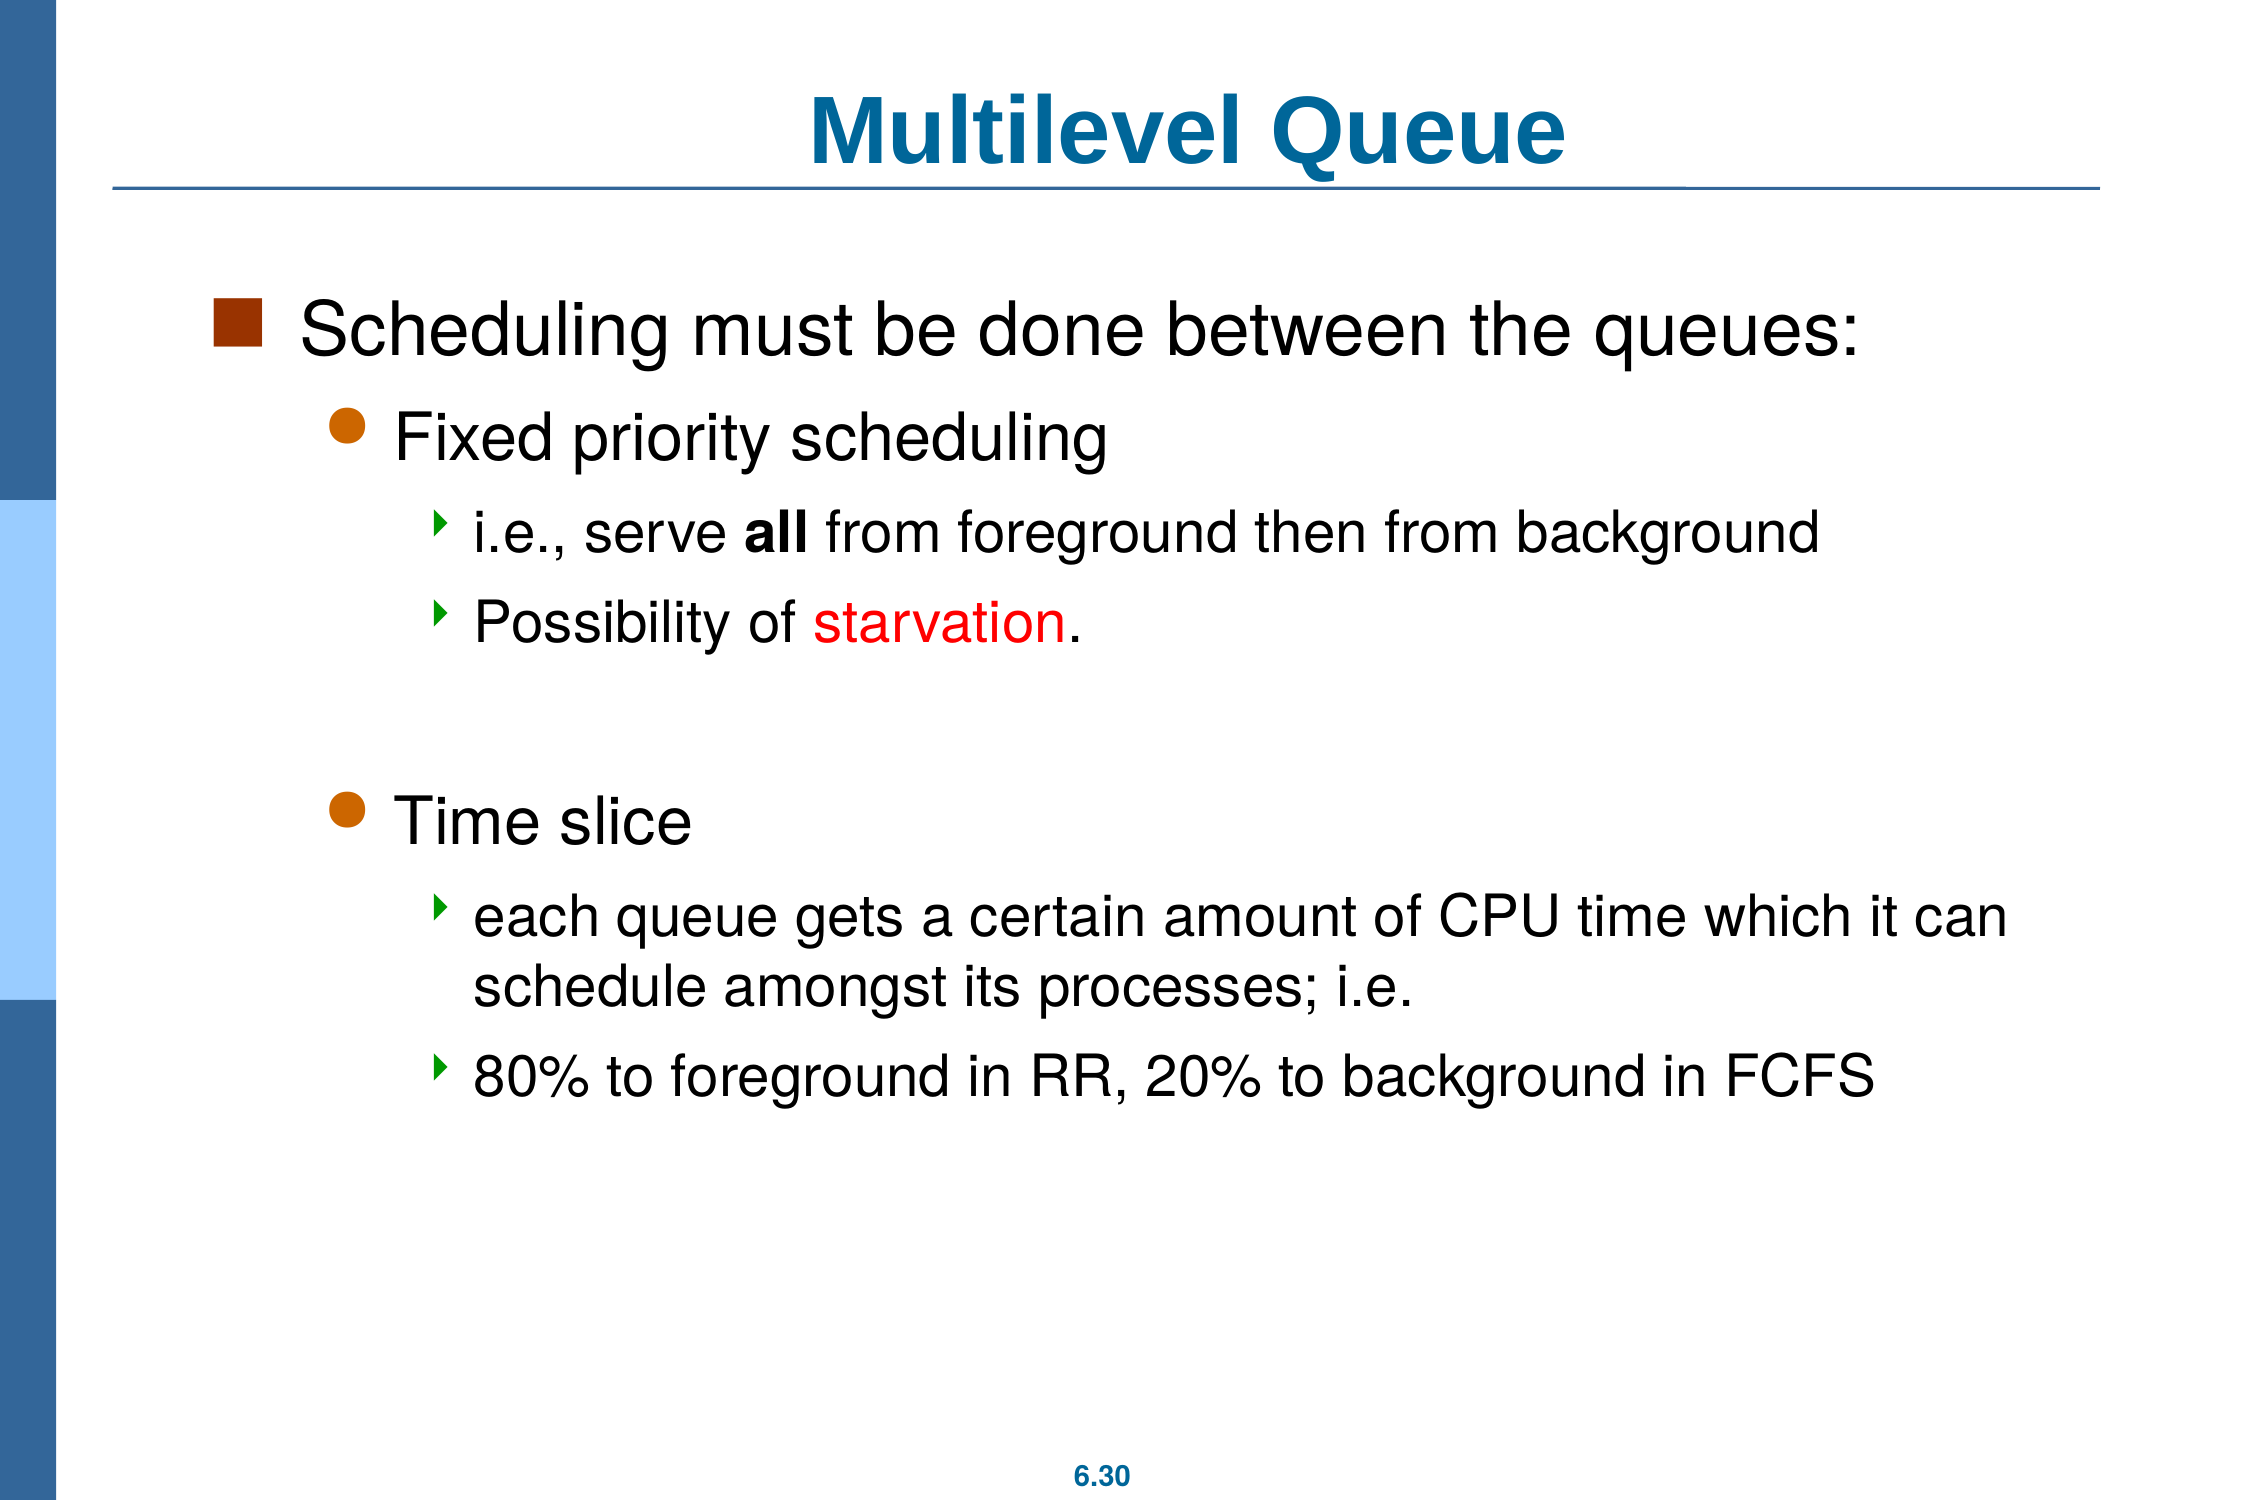

# Multilevel Queue
Scheduling must be done between the queues:
Fixed priority scheduling
i.e., serve all from foreground then from background
Possibility of starvation.

Time slice
each queue gets a certain amount of CPU time which it can schedule amongst its processes; i.e.
80% to foreground in RR, 20% to background in FCFS